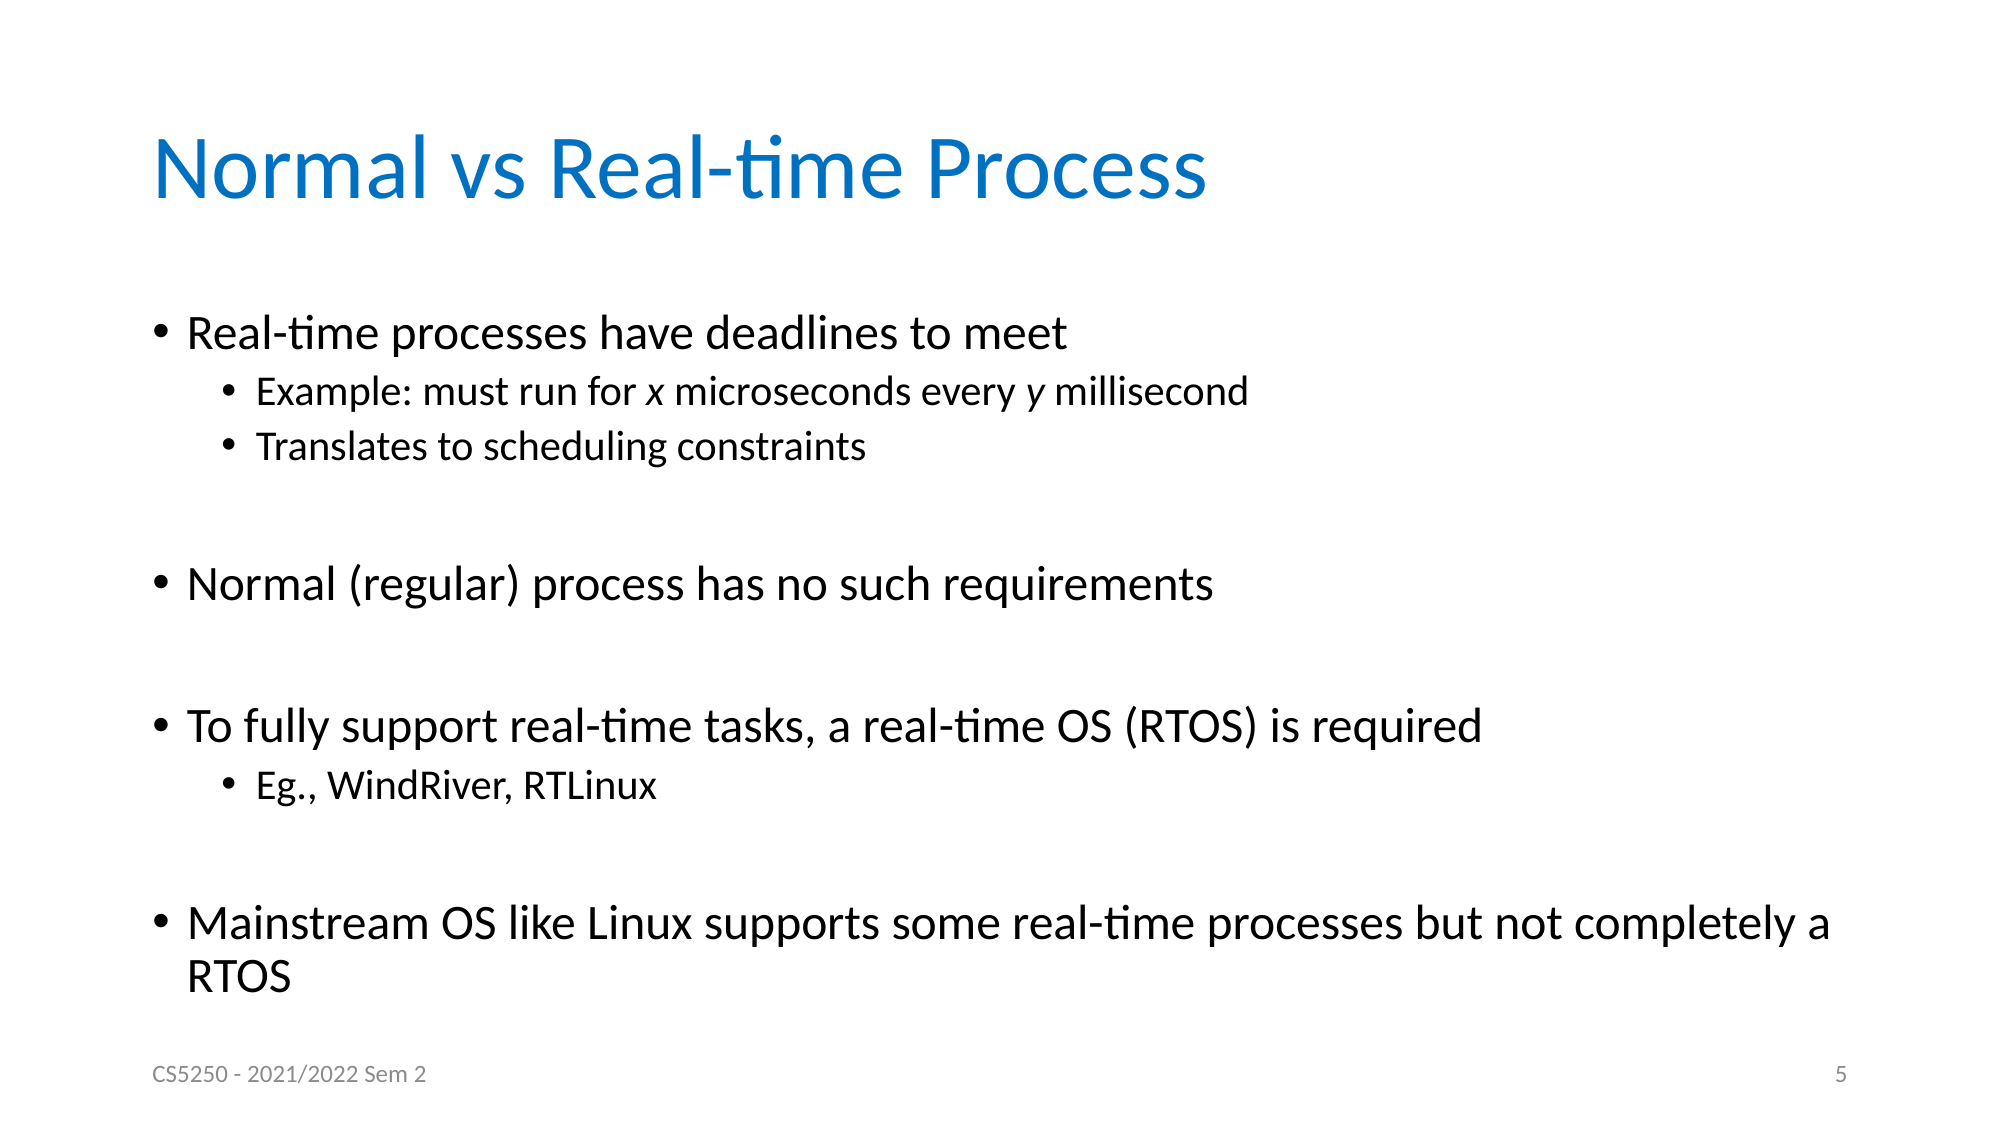

# Normal vs Real-time Process
Real-time processes have deadlines to meet
Example: must run for x microseconds every y millisecond
Translates to scheduling constraints

Normal (regular) process has no such requirements

To fully support real-time tasks, a real-time OS (RTOS) is required
Eg., WindRiver, RTLinux

Mainstream OS like Linux supports some real-time processes but not completely a RTOS
CS5250 - 2021/2022 Sem 2
5